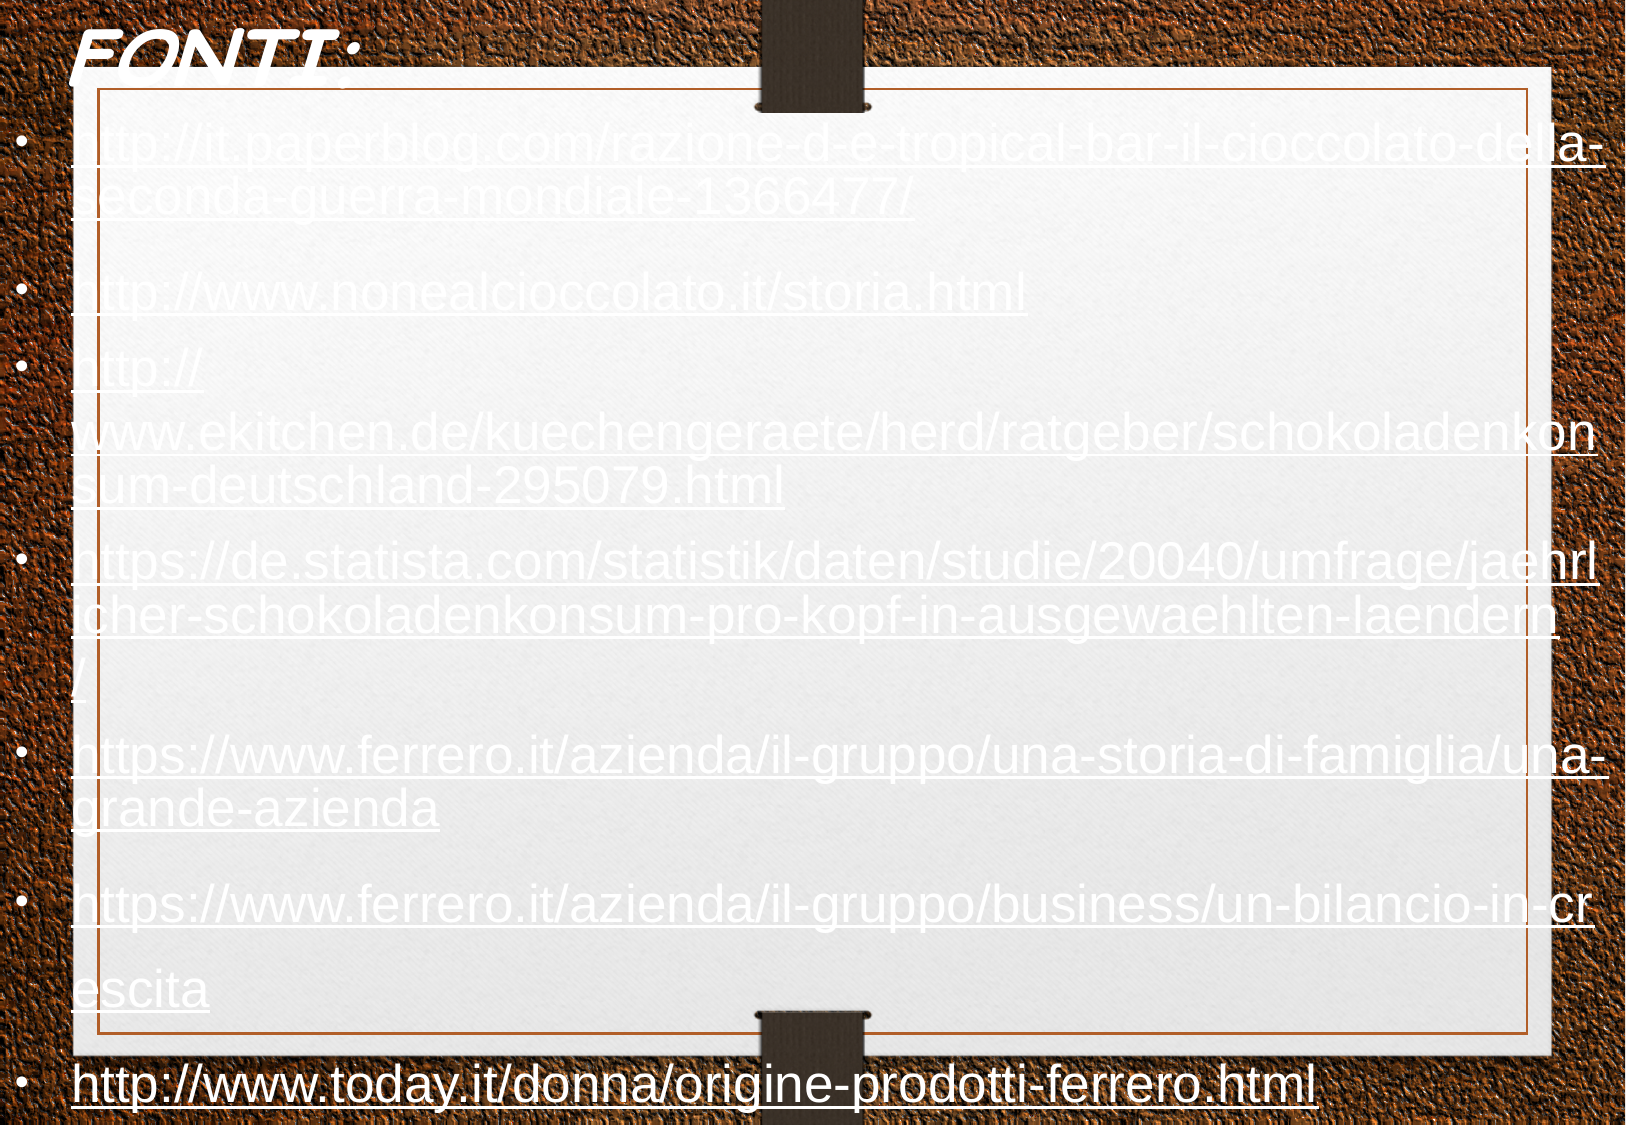

FONTI:
http://it.paperblog.com/razione-d-e-tropical-bar-il-cioccolato-della-seconda-guerra-mondiale-1366477/
http://www.nonealcioccolato.it/storia.html
http://www.ekitchen.de/kuechengeraete/herd/ratgeber/schokoladenkonsum-deutschland-295079.html
https://de.statista.com/statistik/daten/studie/20040/umfrage/jaehrlicher-schokoladenkonsum-pro-kopf-in-ausgewaehlten-laendern/
https://www.ferrero.it/azienda/il-gruppo/una-storia-di-famiglia/una-grande-azienda
https://www.ferrero.it/azienda/il-gruppo/business/un-bilancio-in-crescita
http://www.today.it/donna/origine-prodotti-ferrero.html
Book: "Charlie and the Chocolate Factory" by Roald Dahl
Le film "Chocolat"